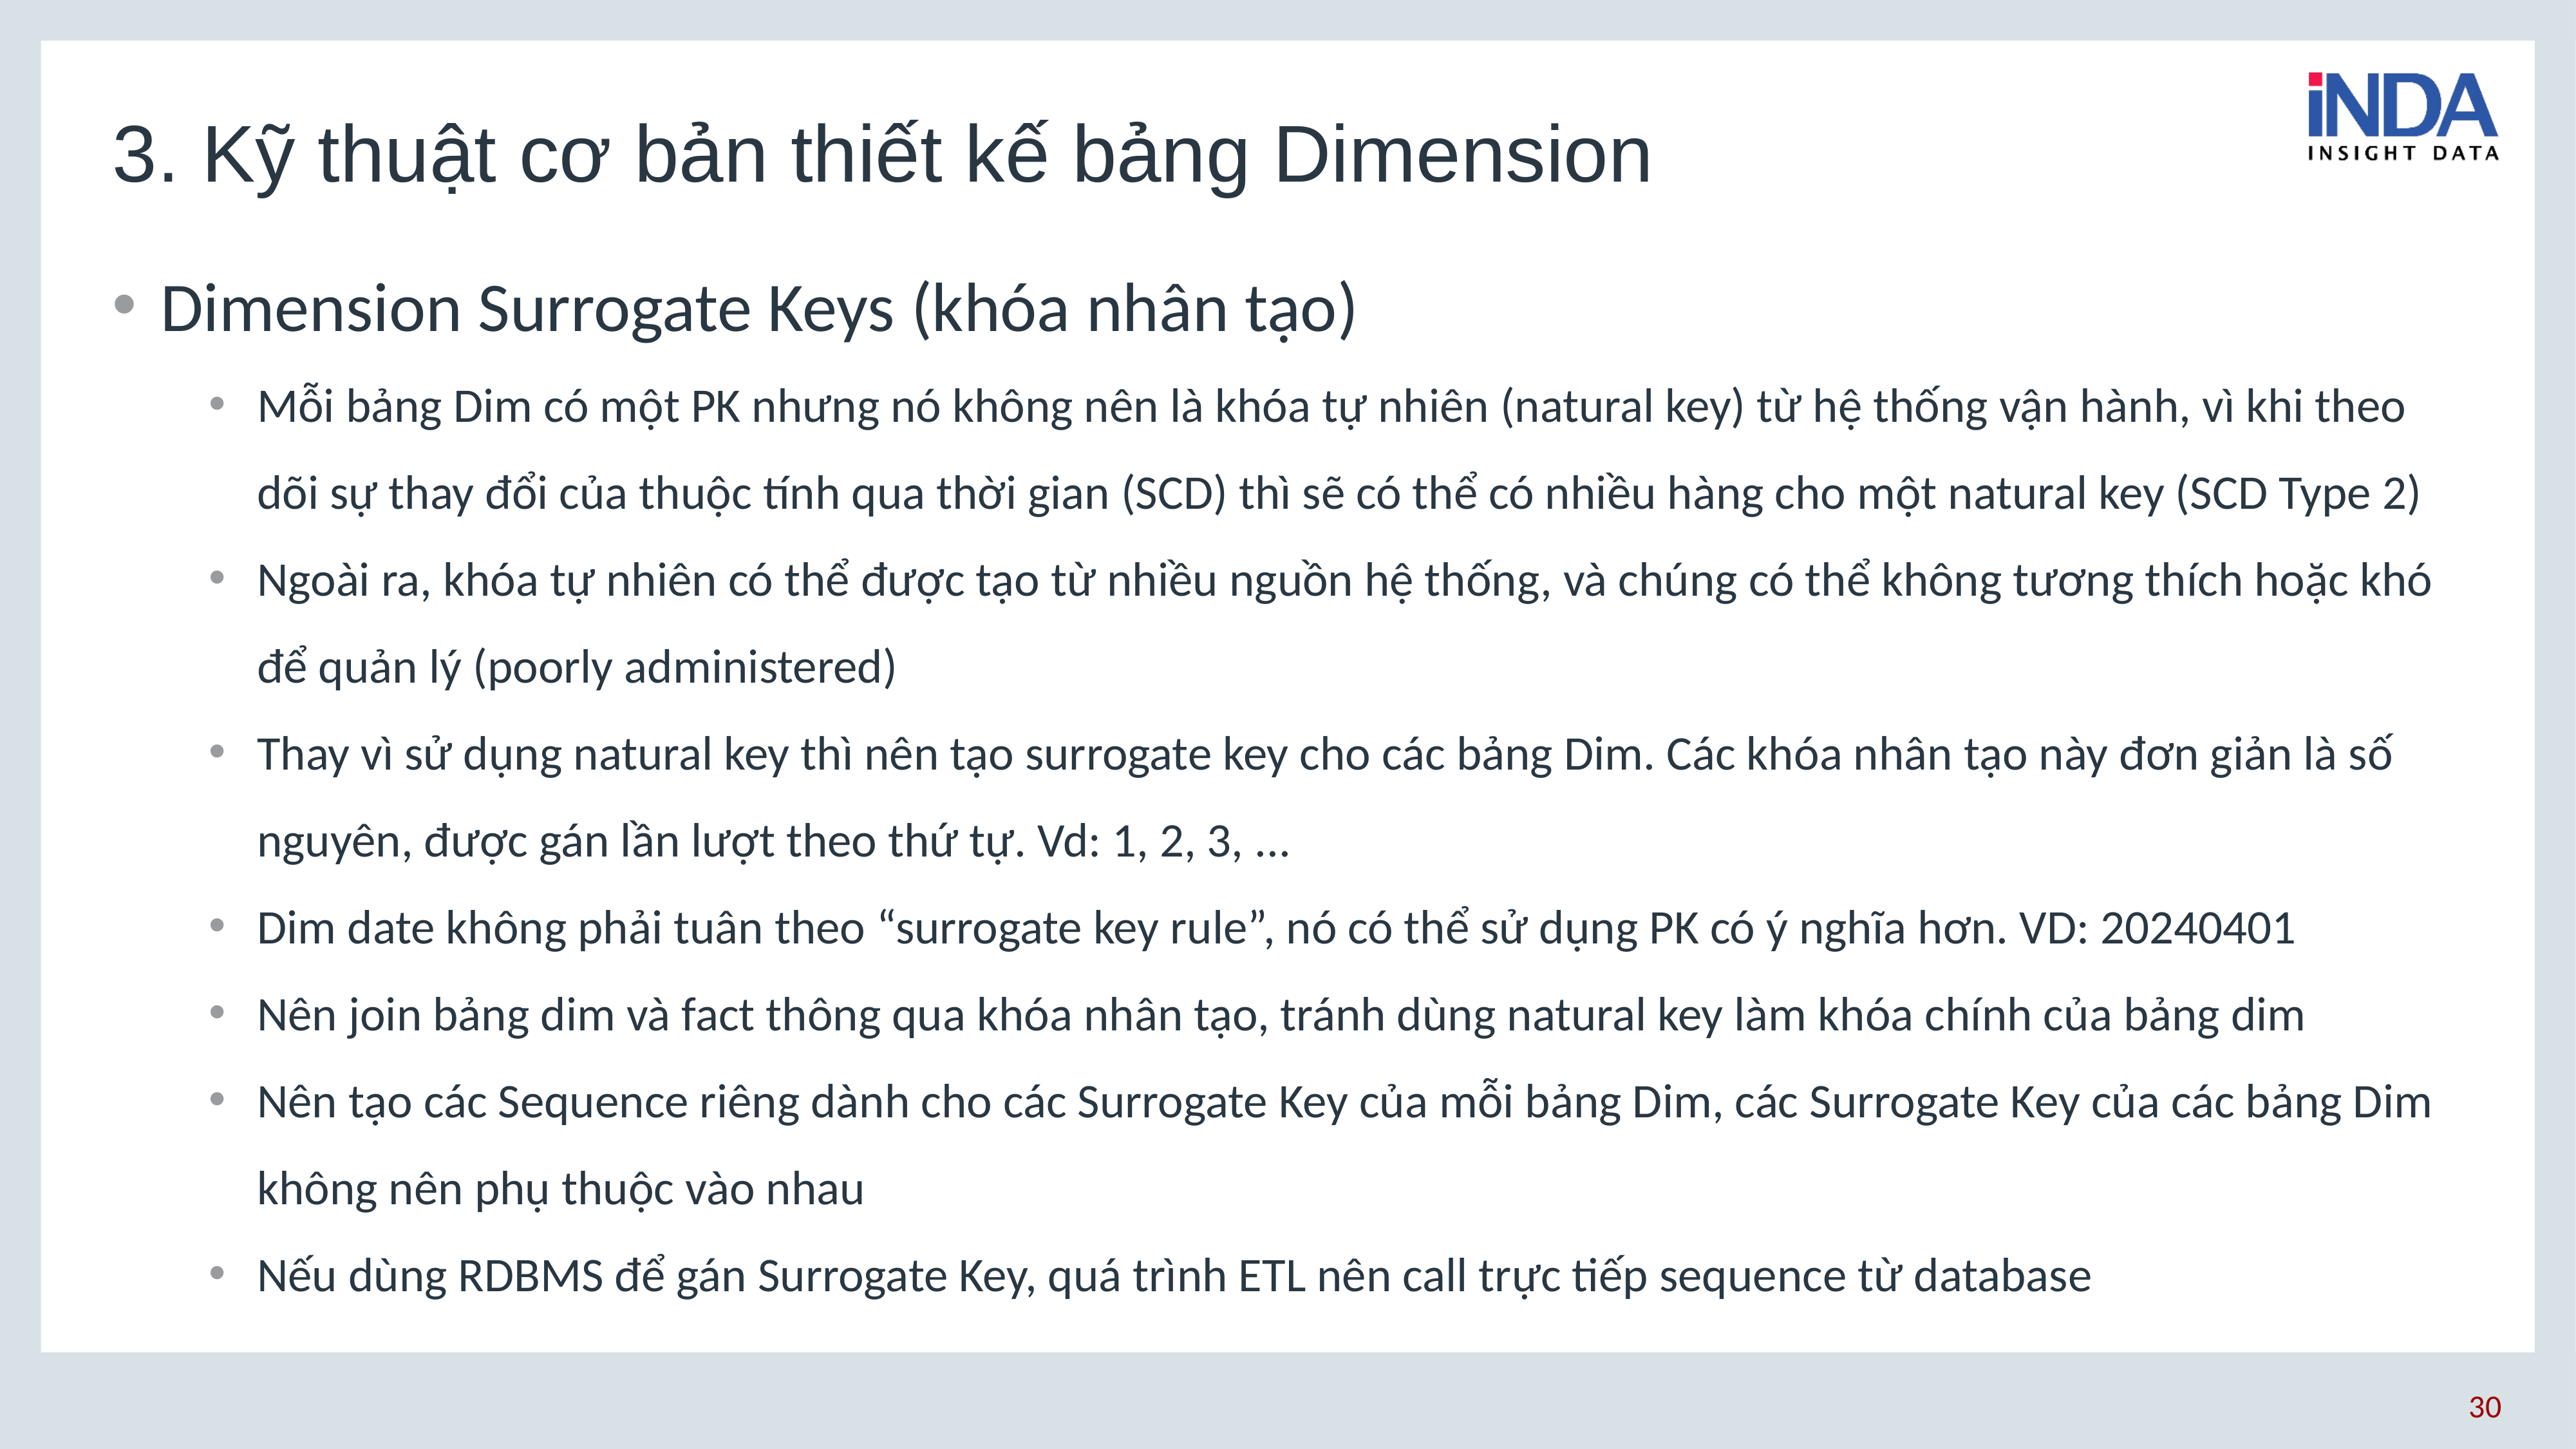

# 3. Kỹ thuật cơ bản thiết kế bảng Dimension
Dimension Surrogate Keys (khóa nhân tạo)
Mỗi bảng Dim có một PK nhưng nó không nên là khóa tự nhiên (natural key) từ hệ thống vận hành, vì khi theo dõi sự thay đổi của thuộc tính qua thời gian (SCD) thì sẽ có thể có nhiều hàng cho một natural key (SCD Type 2)
Ngoài ra, khóa tự nhiên có thể được tạo từ nhiều nguồn hệ thống, và chúng có thể không tương thích hoặc khó để quản lý (poorly administered)
Thay vì sử dụng natural key thì nên tạo surrogate key cho các bảng Dim. Các khóa nhân tạo này đơn giản là số nguyên, được gán lần lượt theo thứ tự. Vd: 1, 2, 3, ...
Dim date không phải tuân theo “surrogate key rule”, nó có thể sử dụng PK có ý nghĩa hơn. VD: 20240401
Nên join bảng dim và fact thông qua khóa nhân tạo, tránh dùng natural key làm khóa chính của bảng dim
Nên tạo các Sequence riêng dành cho các Surrogate Key của mỗi bảng Dim, các Surrogate Key của các bảng Dim không nên phụ thuộc vào nhau
Nếu dùng RDBMS để gán Surrogate Key, quá trình ETL nên call trực tiếp sequence từ database

30